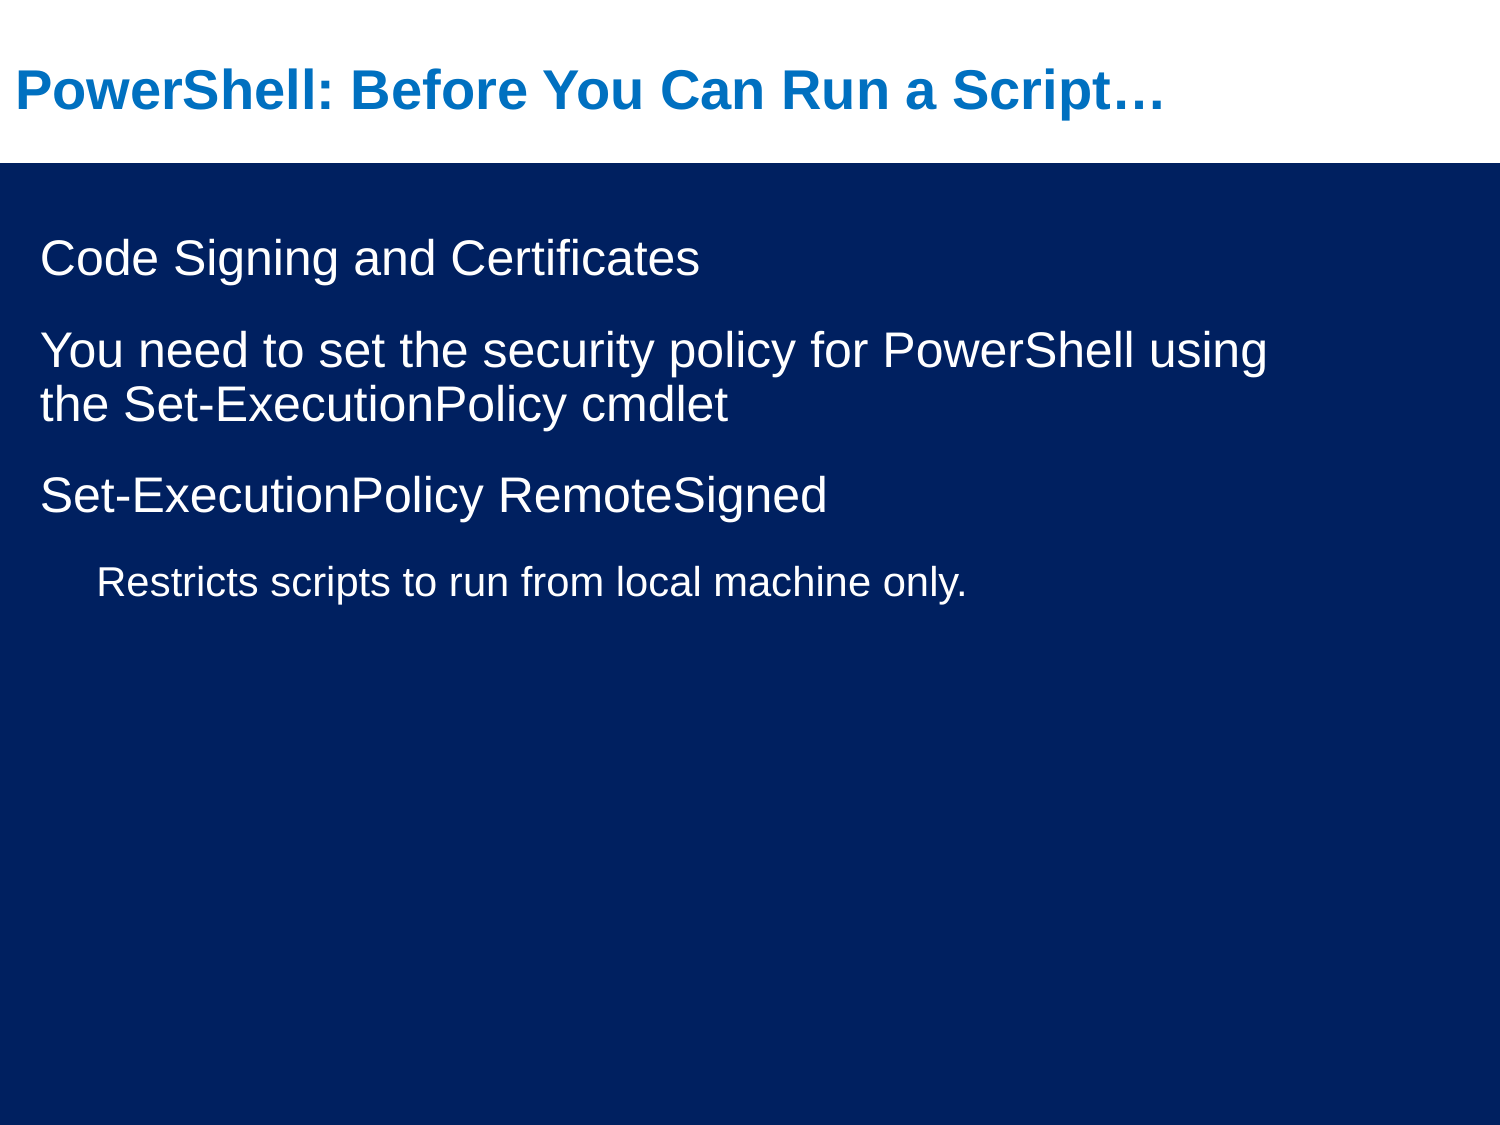

# PowerShell: Before You Can Run a Script…
Code Signing and Certificates
You need to set the security policy for PowerShell using the Set-ExecutionPolicy cmdlet
Set-ExecutionPolicy RemoteSigned
Restricts scripts to run from local machine only.